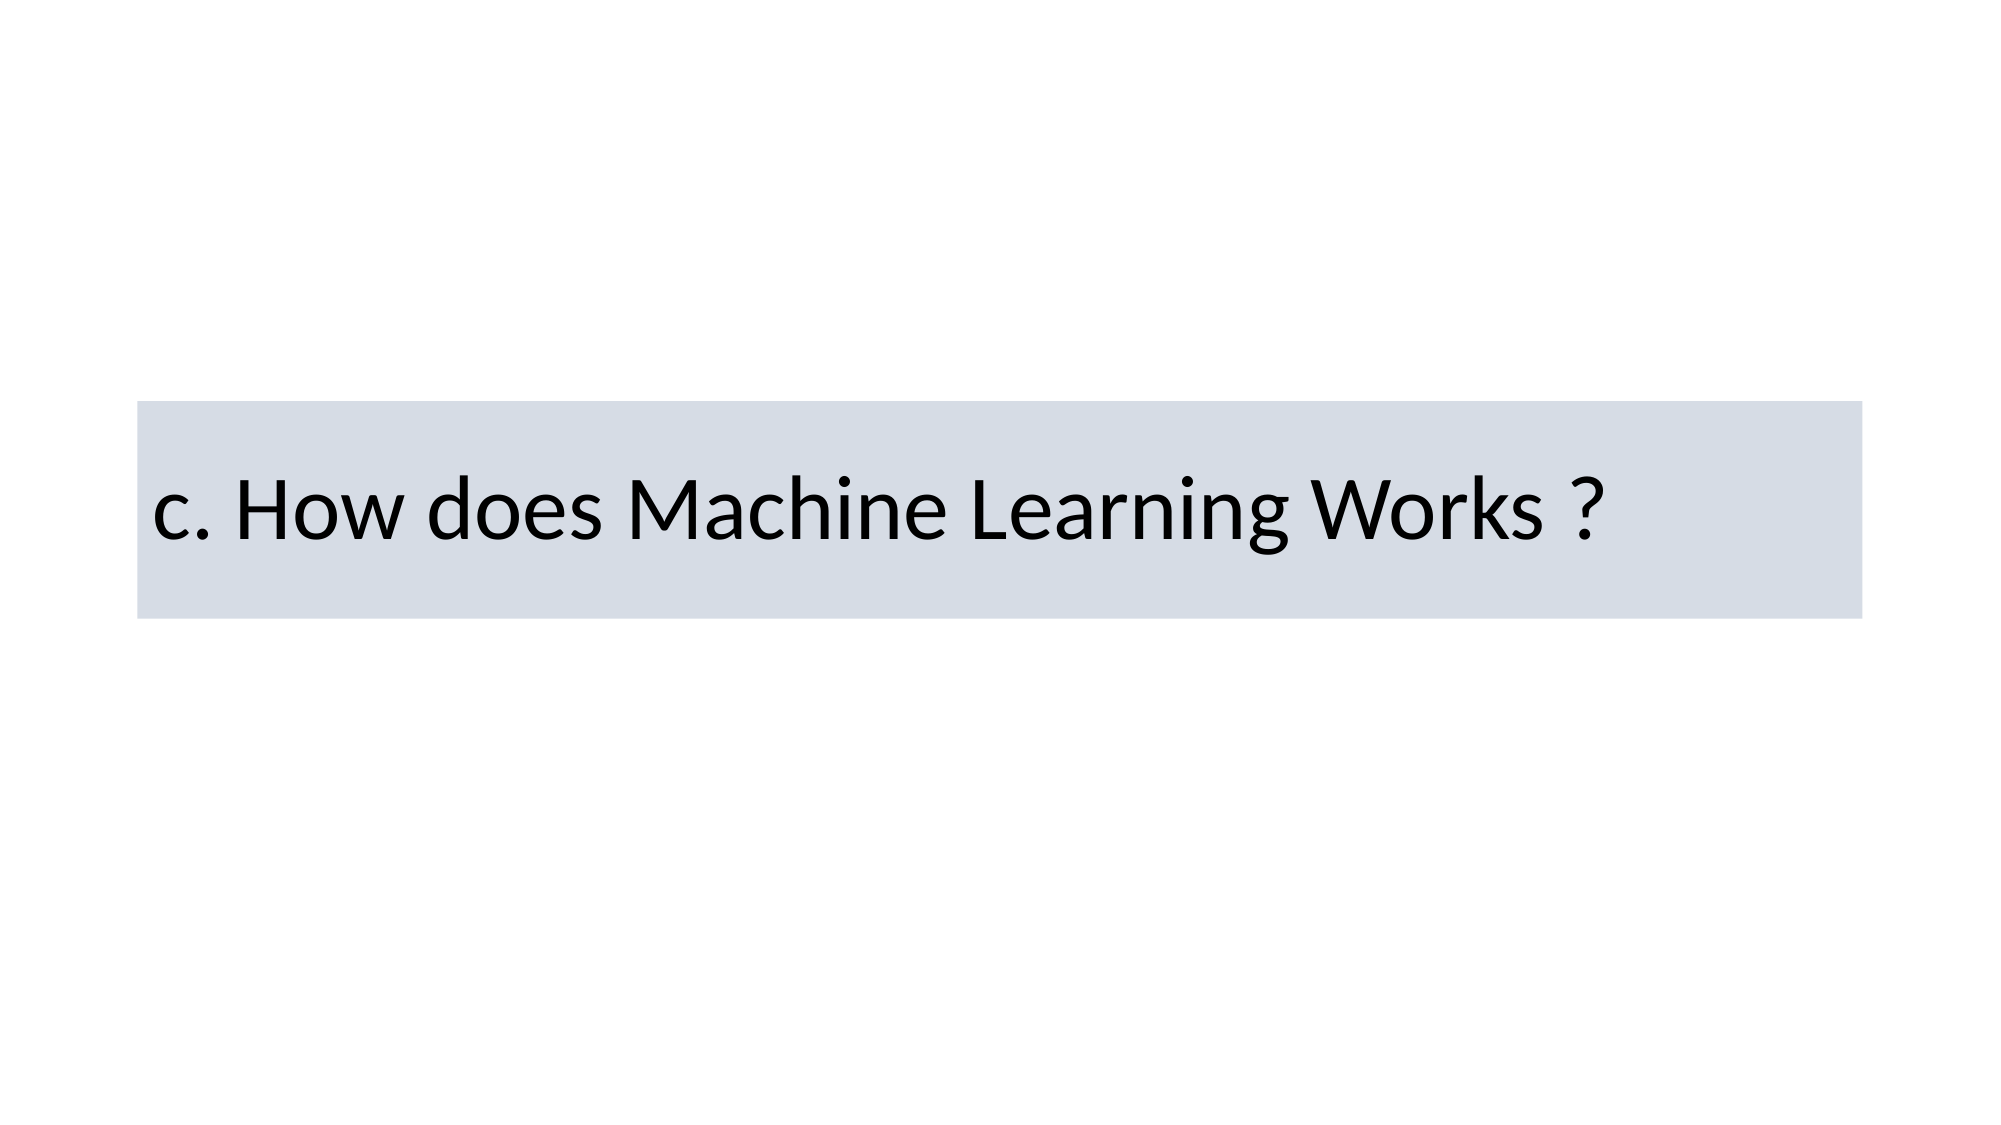

# c. How does Machine Learning Works ?